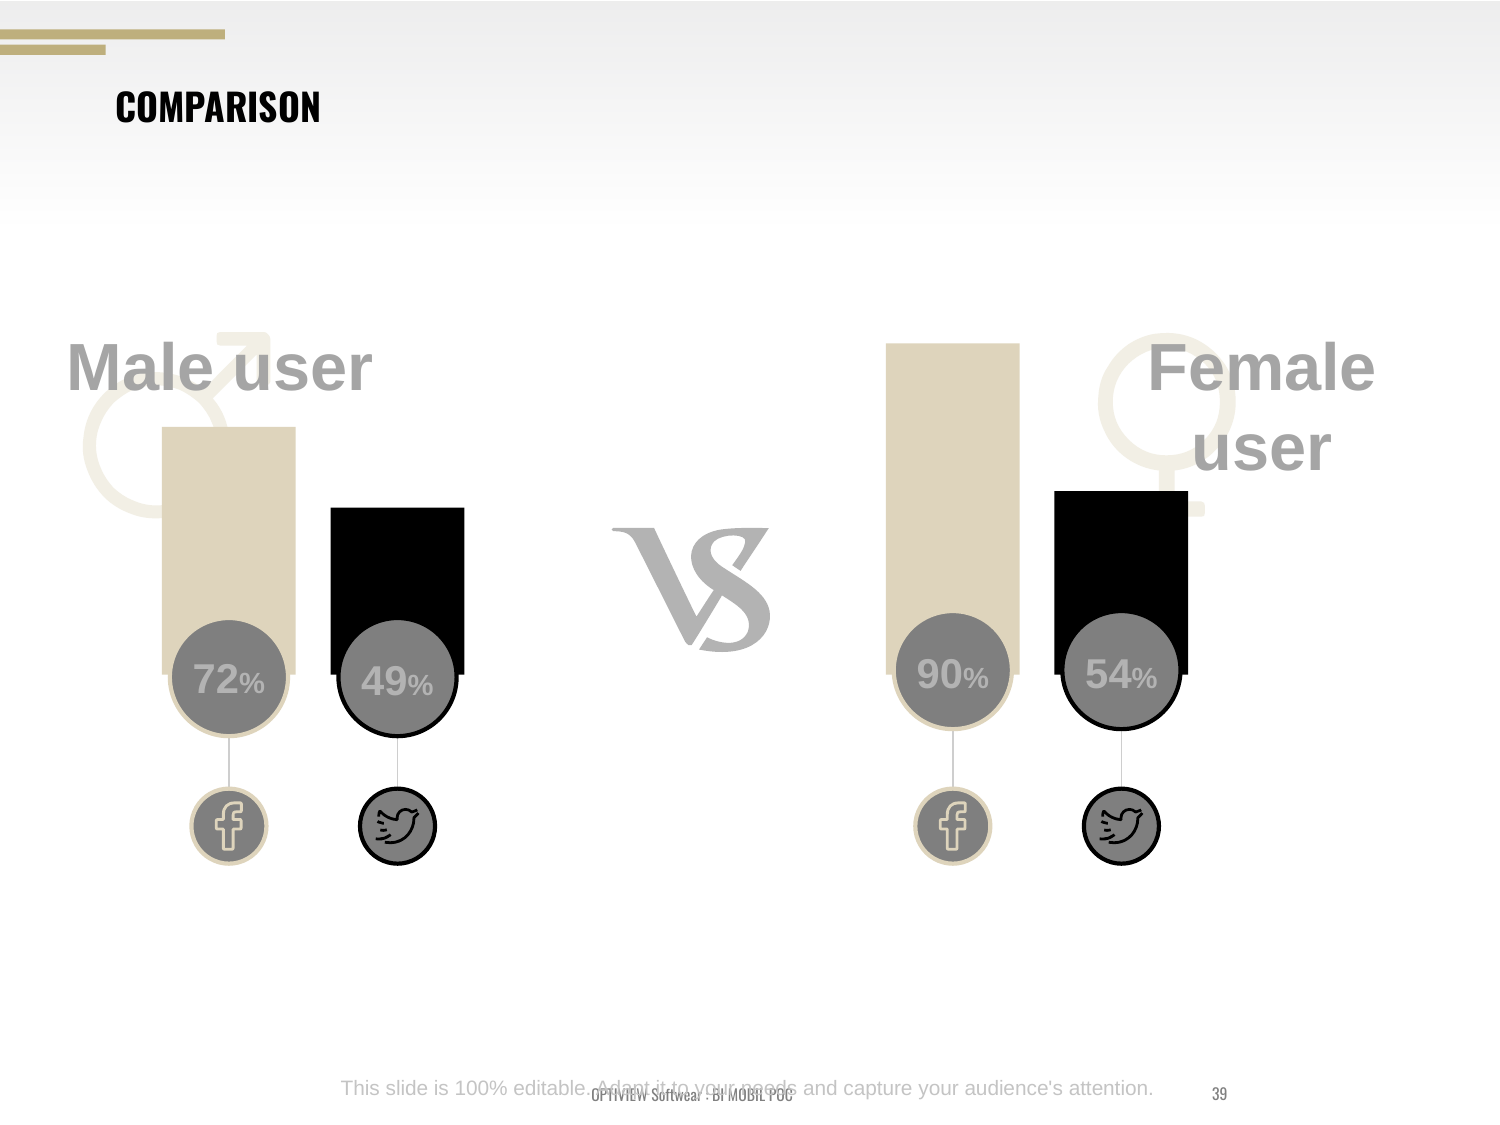

39
# Comparison
Male user

72%

49%

Female user

90%

54%

This slide is 100% editable. Adapt it to your needs and capture your audience's attention.